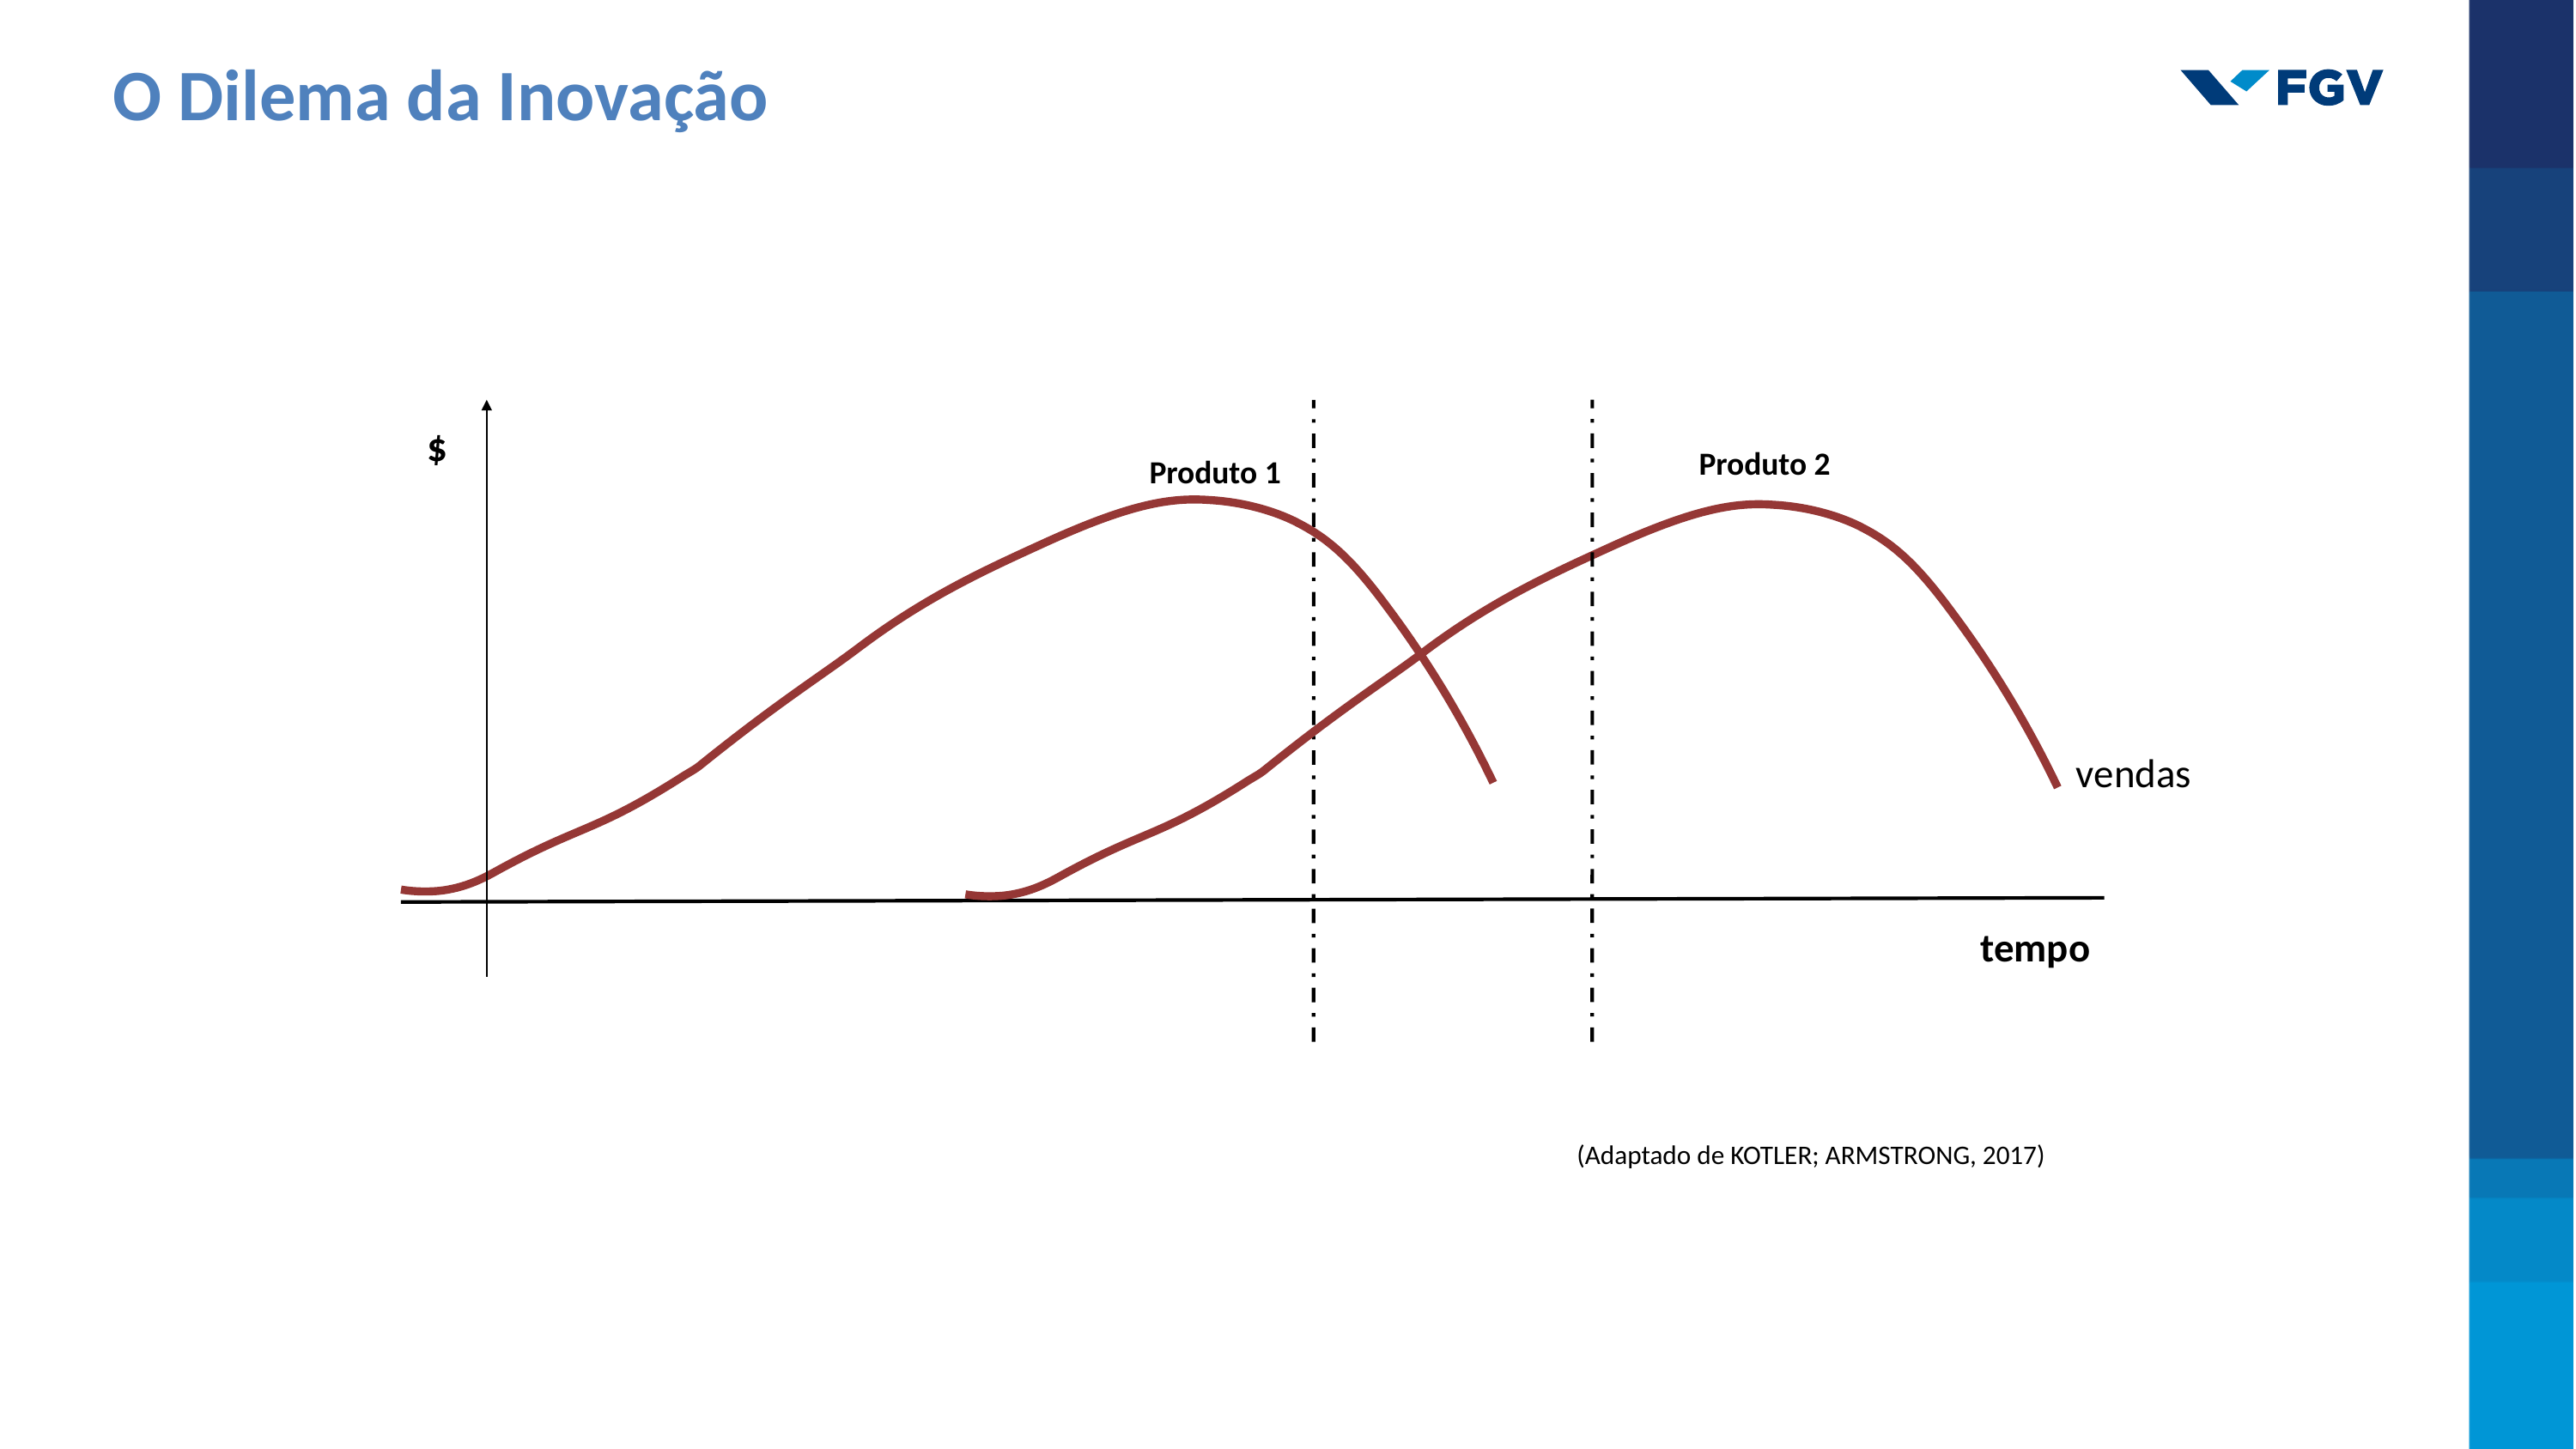

O Dilema da Inovação

$
vendas
tempo
Produto 2
Produto 1

(Adaptado de KOTLER; ARMSTRONG, 2017)